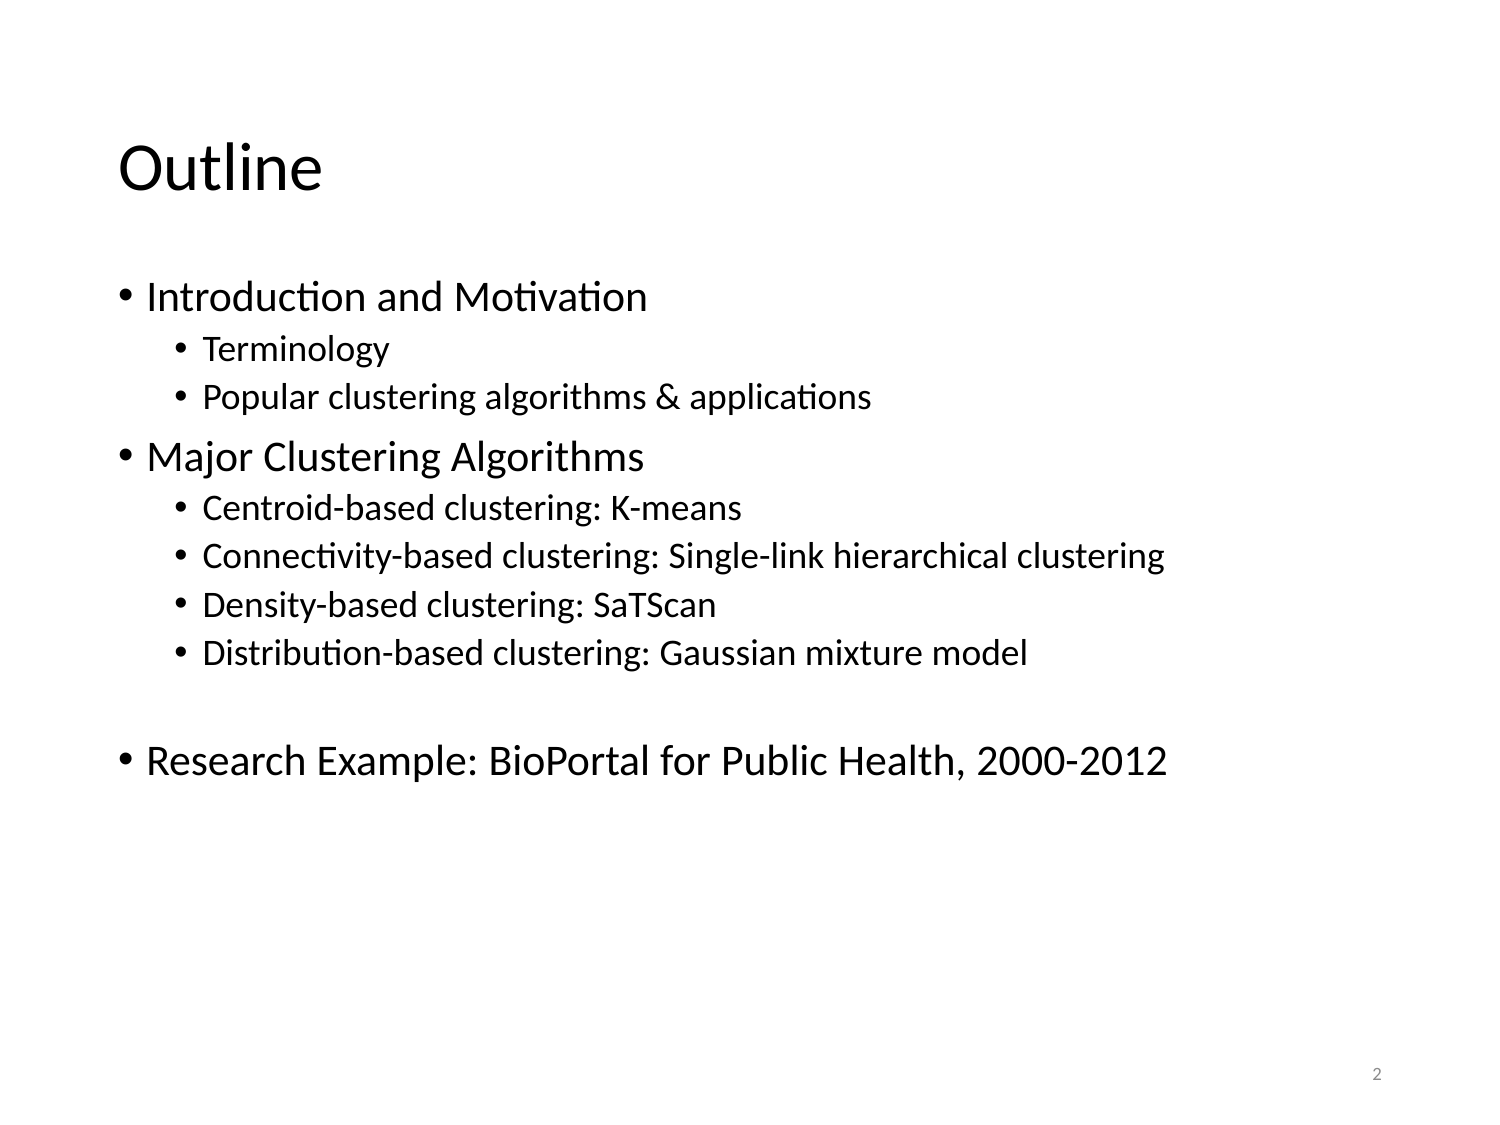

# Outline
Introduction and Motivation
Terminology
Popular clustering algorithms & applications
Major Clustering Algorithms
Centroid-based clustering: K-means
Connectivity-based clustering: Single-link hierarchical clustering
Density-based clustering: SaTScan
Distribution-based clustering: Gaussian mixture model

Research Example: BioPortal for Public Health, 2000-2012
2